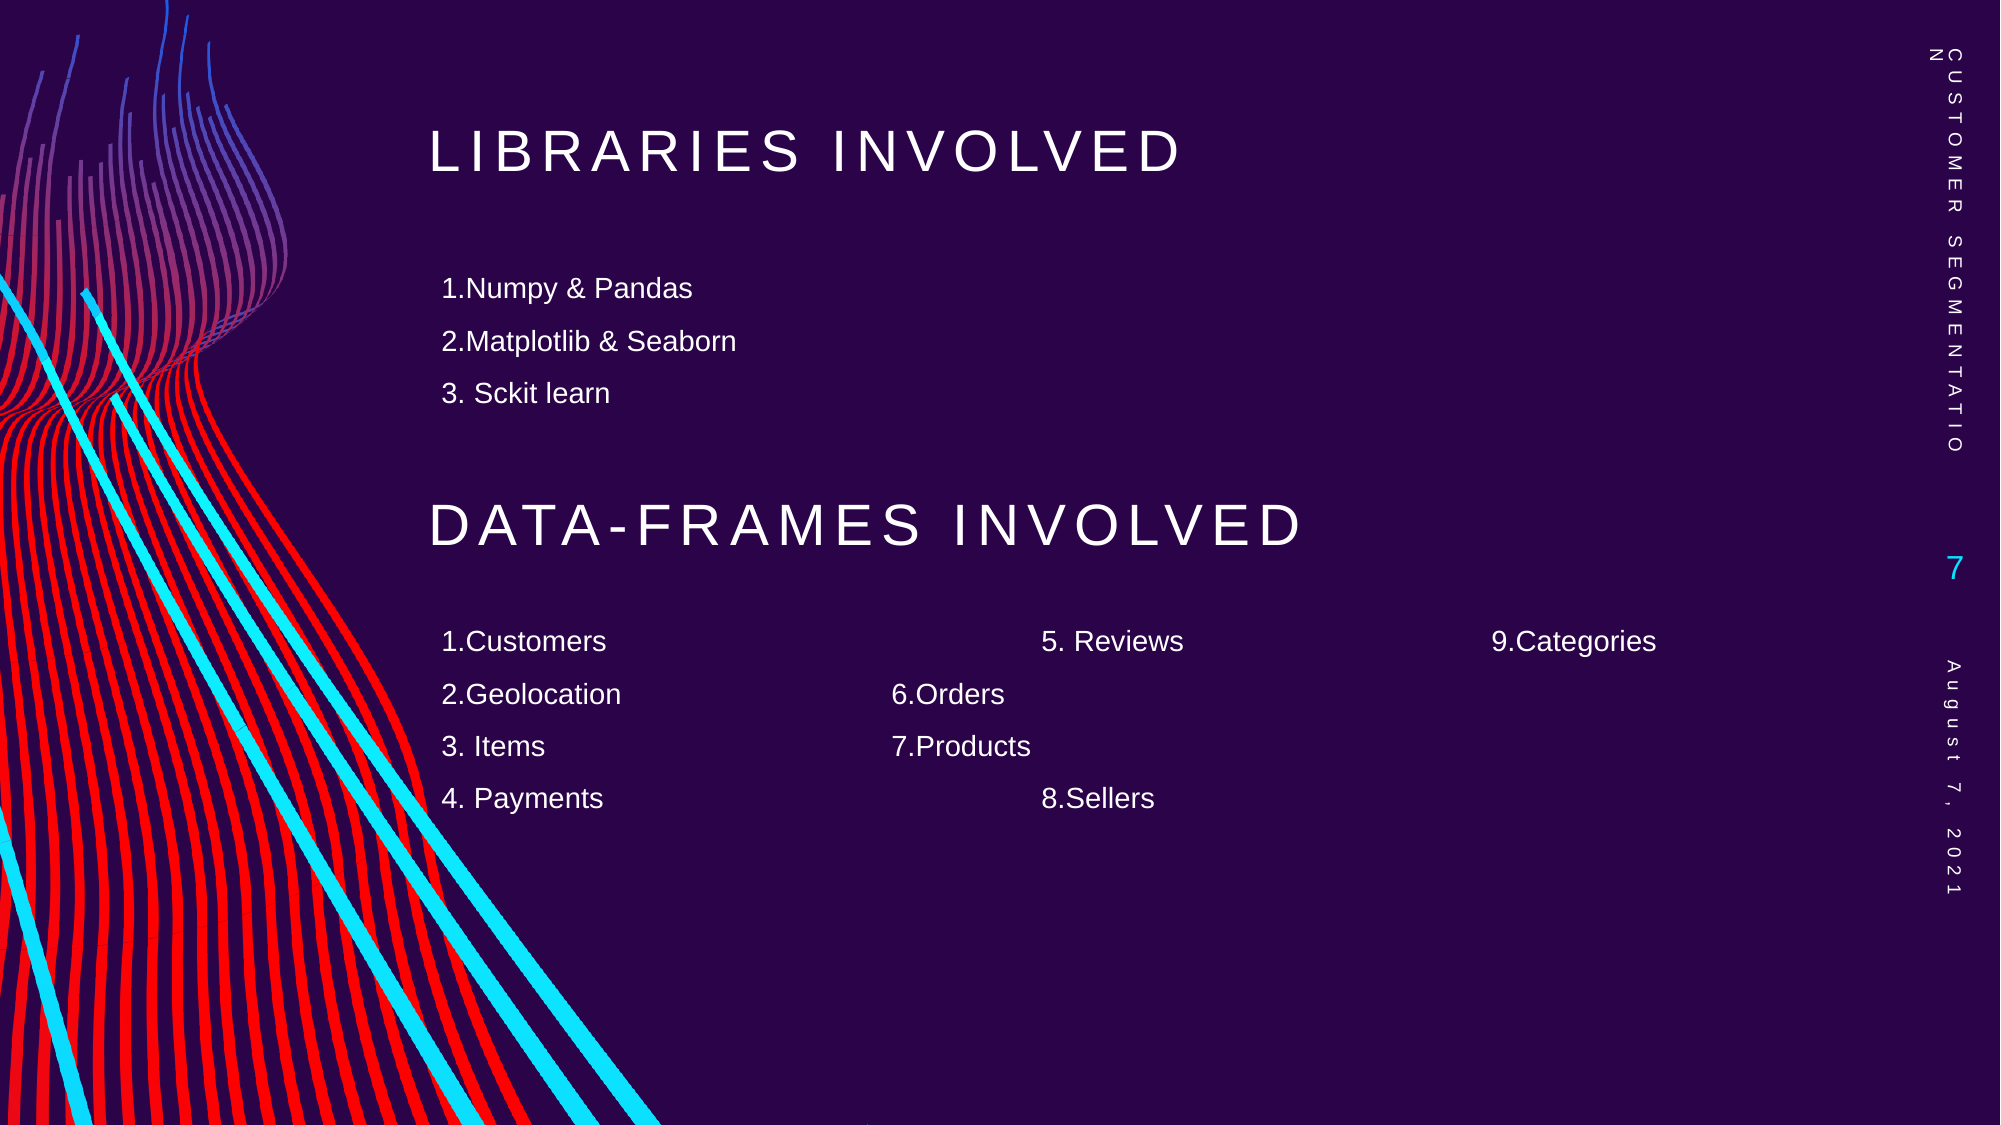

# Libraries involved
Customer Segmentation
1.Numpy & Pandas
2.Matplotlib & Seaborn
3. Sckit learn

Data-Frames involved
7
1.Customers			5. Reviews			9.Categories
2.Geolocation		6.Orders
3. Items			7.Products
4. Payments			8.Sellers

August 7, 2021